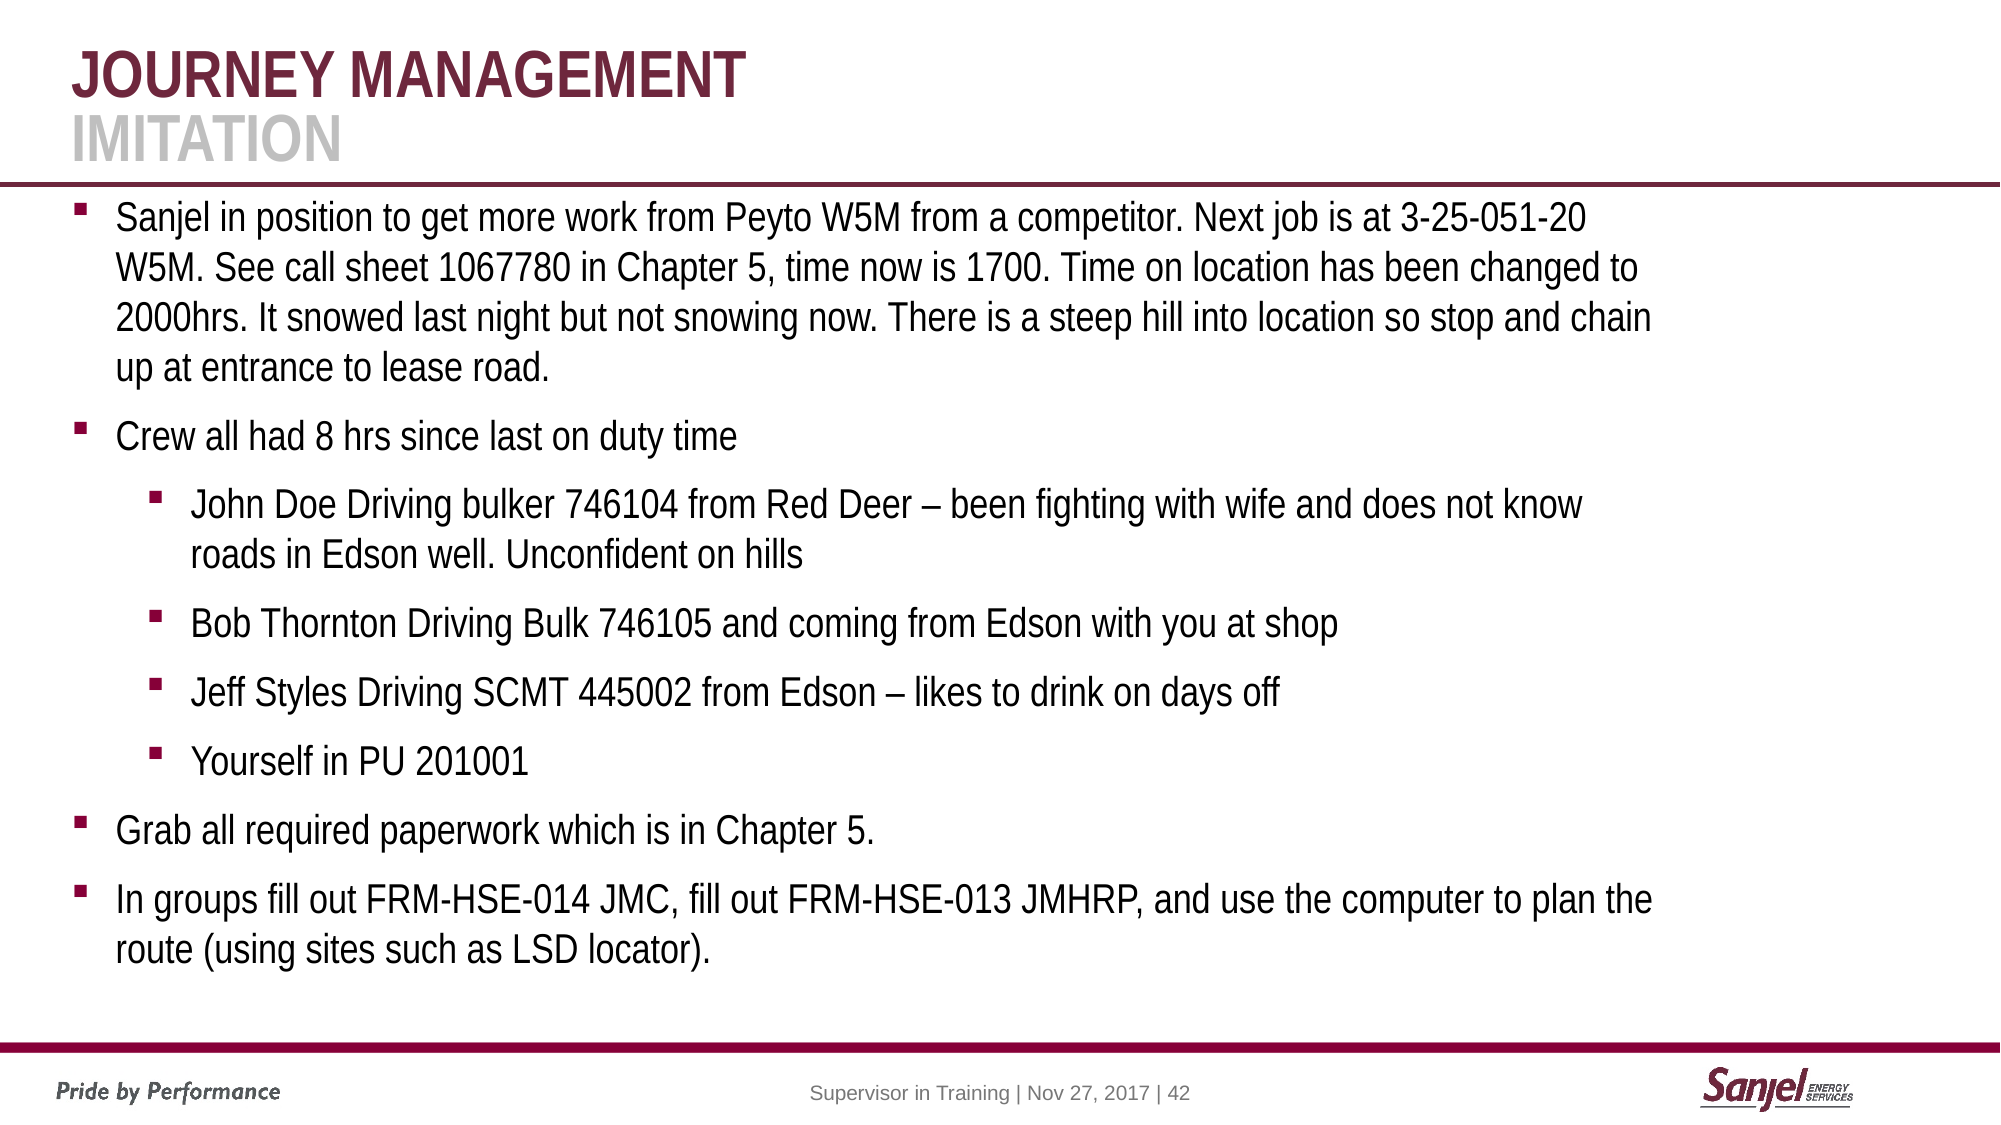

# Journey management imitation
Sanjel in position to get more work from Peyto W5M from a competitor. Next job is at 3-25-051-20 W5M. See call sheet 1067780 in Chapter 5, time now is 1700. Time on location has been changed to 2000hrs. It snowed last night but not snowing now. There is a steep hill into location so stop and chain up at entrance to lease road.
Crew all had 8 hrs since last on duty time
John Doe Driving bulker 746104 from Red Deer – been fighting with wife and does not know roads in Edson well. Unconfident on hills
Bob Thornton Driving Bulk 746105 and coming from Edson with you at shop
Jeff Styles Driving SCMT 445002 from Edson – likes to drink on days off
Yourself in PU 201001
Grab all required paperwork which is in Chapter 5.
In groups fill out FRM-HSE-014 JMC, fill out FRM-HSE-013 JMHRP, and use the computer to plan the route (using sites such as LSD locator).